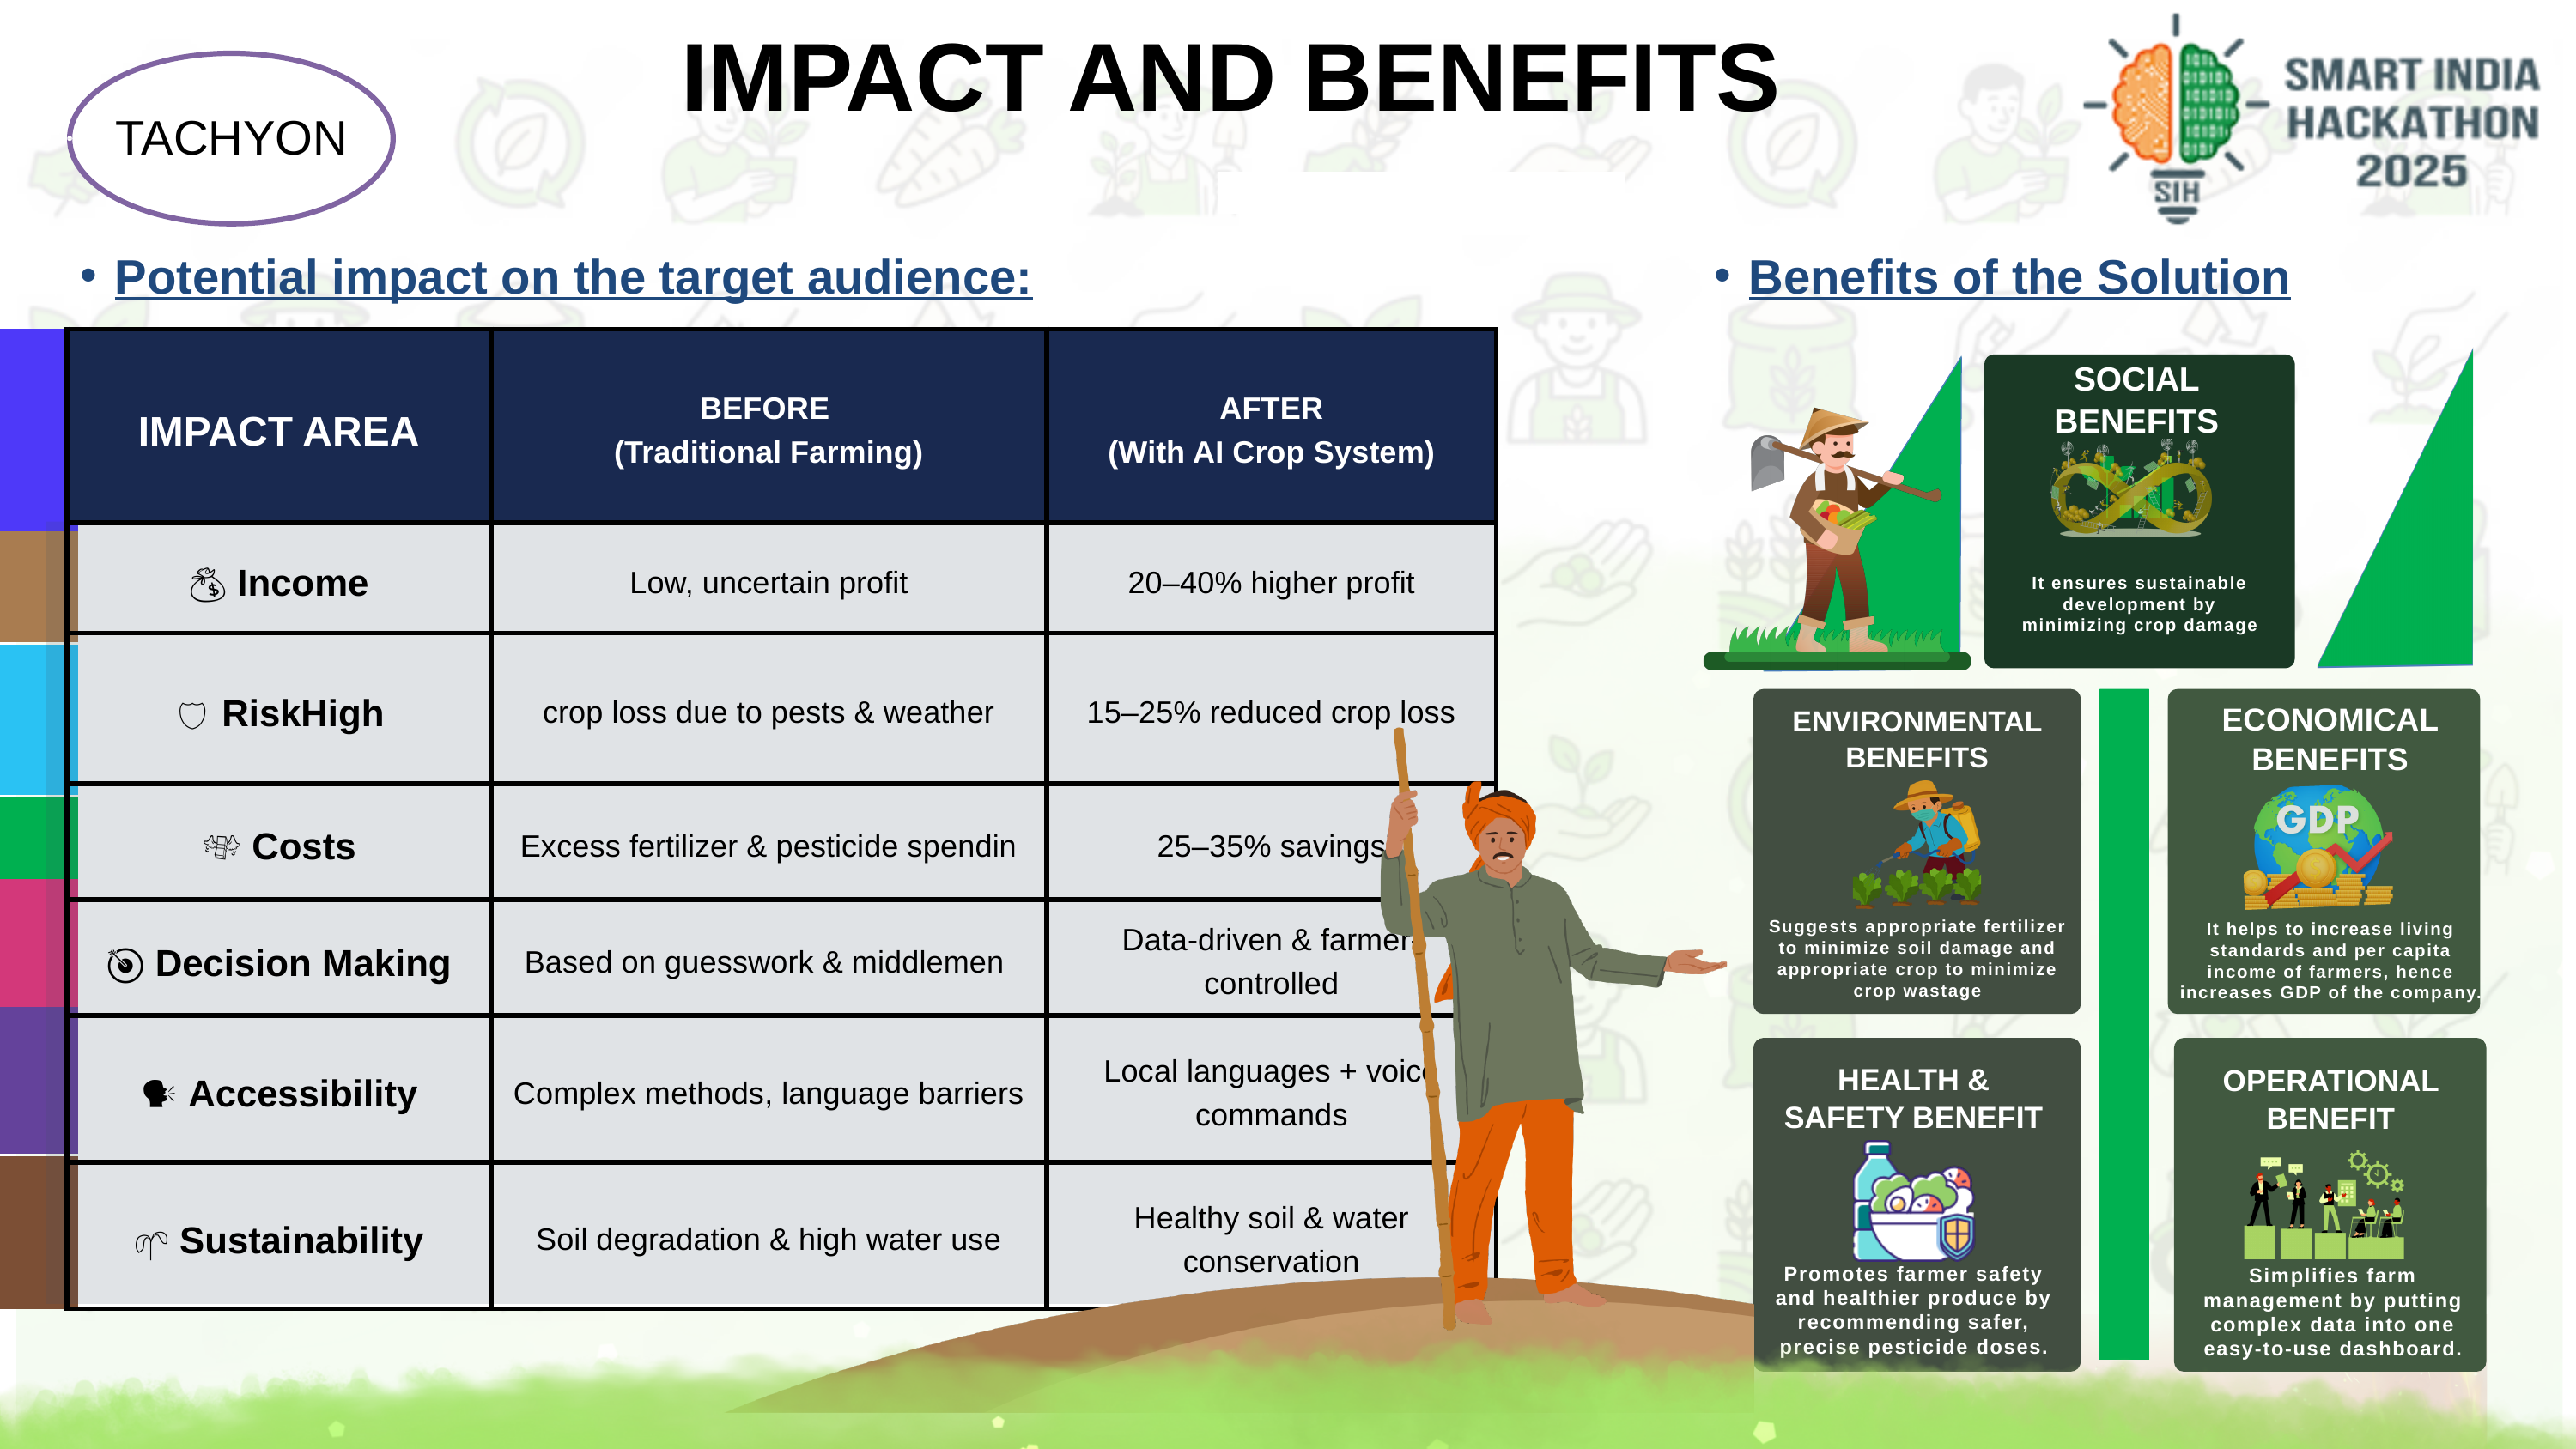

IMPACT AND BENEFITS

TACHYON

Potential impact on the target audience:
Benefits of the Solution

| IMPACT AREA | BEFORE (Traditional Farming) | AFTER (With AI Crop System) |
| --- | --- | --- |
| 💰 Income | Low, uncertain profit | 20–40% higher profit |
| 🛡️ RiskHigh | crop loss due to pests & weather | 15–25% reduced crop loss |
| 💸 Costs | Excess fertilizer & pesticide spendin | 25–35% savings |
| 🎯 Decision Making | Based on guesswork & middlemen | Data-driven & farmer-controlled |
| 🗣️ Accessibility | Complex methods, language barriers | Local languages + voice commands |
| 🌱 Sustainability | Soil degradation & high water use | Healthy soil & water conservation |

SOCIAL BENEFITS

It ensures sustainable development by minimizing crop damage

ECONOMICAL BENEFITS
ENVIRONMENTAL BENEFITS

Suggests appropriate fertilizer to minimize soil damage and appropriate crop to minimize crop wastage
It helps to increase living standards and per capita income of farmers, hence increases GDP of the company.

HEALTH & SAFETY BENEFIT
OPERATIONAL BENEFIT

Promotes farmer safety and healthier produce by recommending safer, precise pesticide doses.

Simplifies farm management by putting complex data into one easy-to-use dashboard.